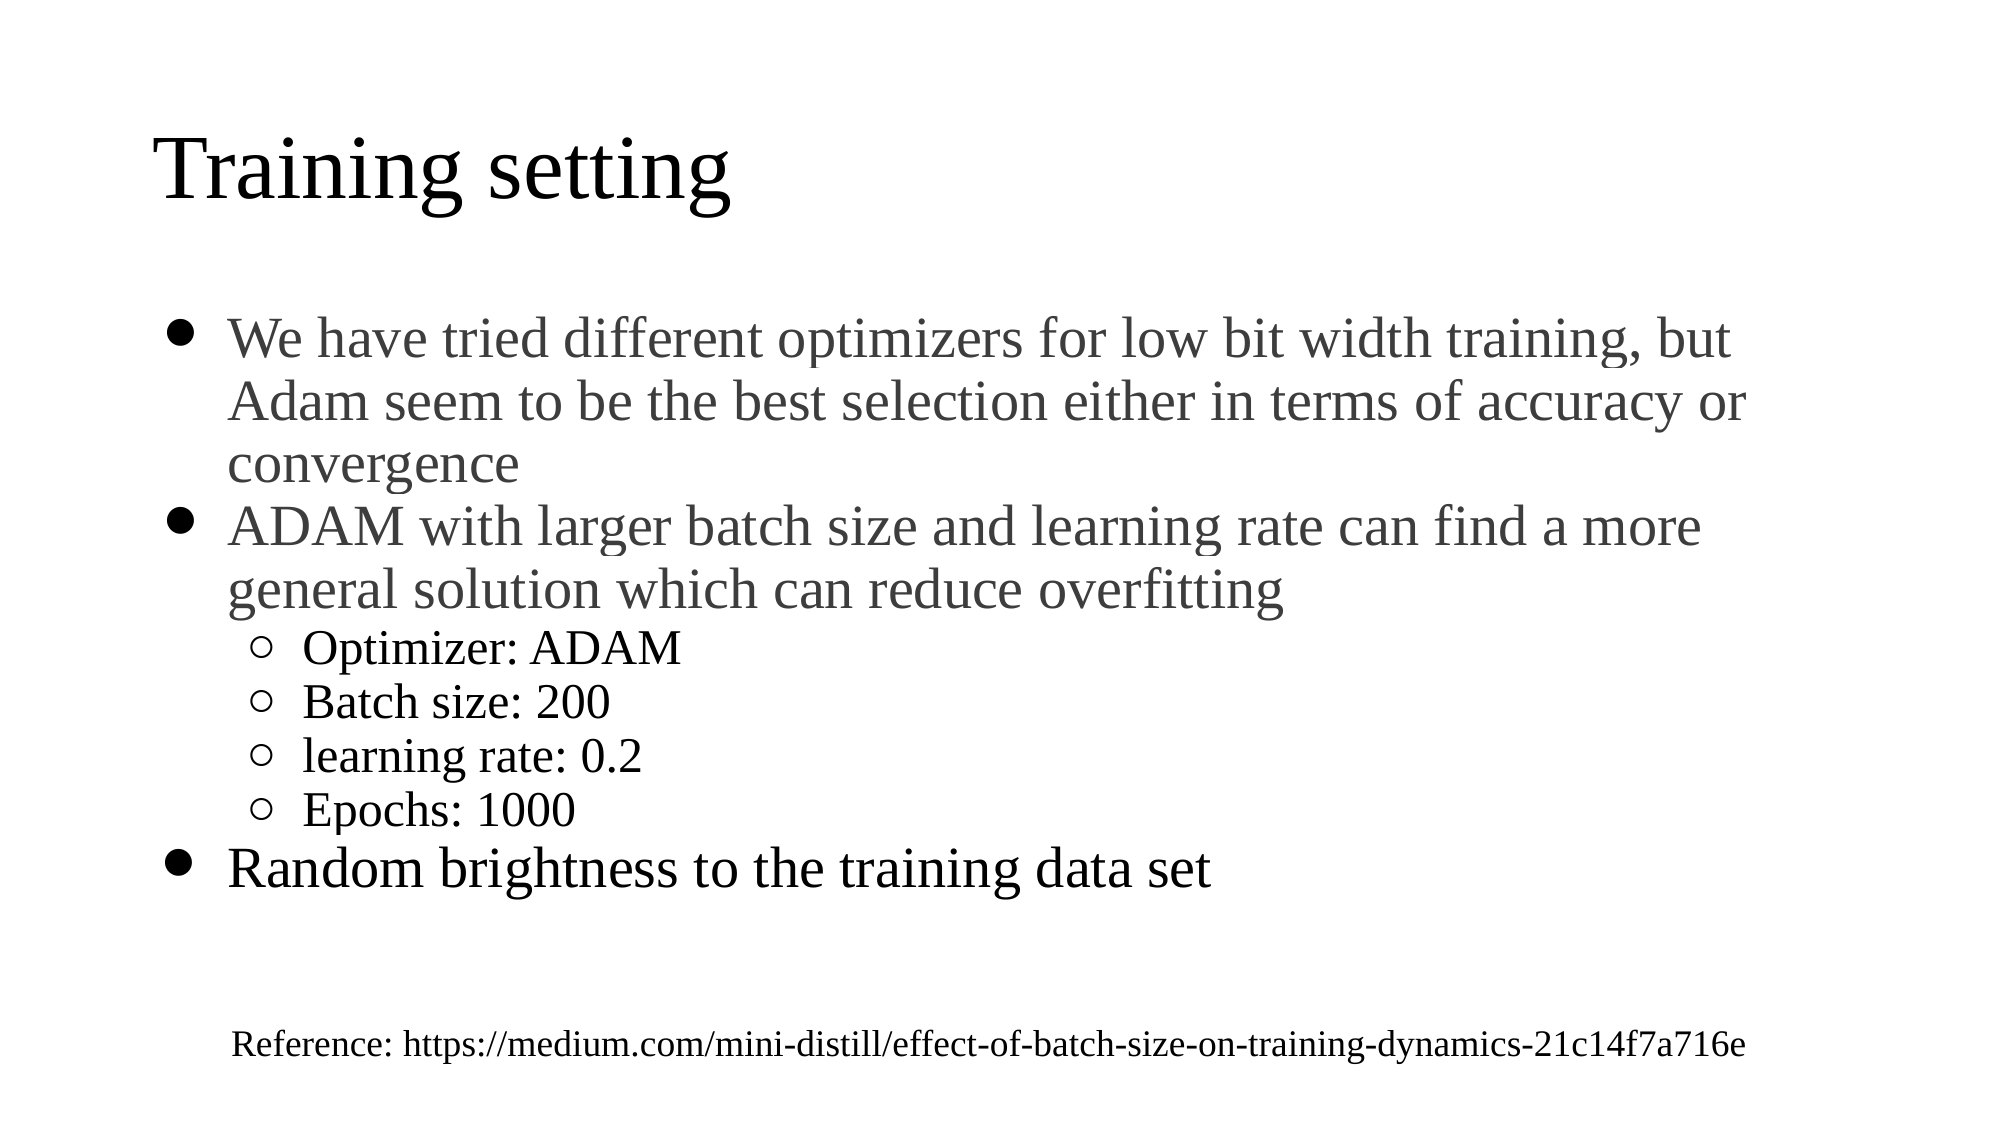

# Training setting
We have tried different optimizers for low bit width training, but Adam seem to be the best selection either in terms of accuracy or convergence
ADAM with larger batch size and learning rate can find a more general solution which can reduce overfitting
Optimizer: ADAM
Batch size: 200
learning rate: 0.2
Epochs: 1000
Random brightness to the training data set
Reference: https://medium.com/mini-distill/effect-of-batch-size-on-training-dynamics-21c14f7a716e